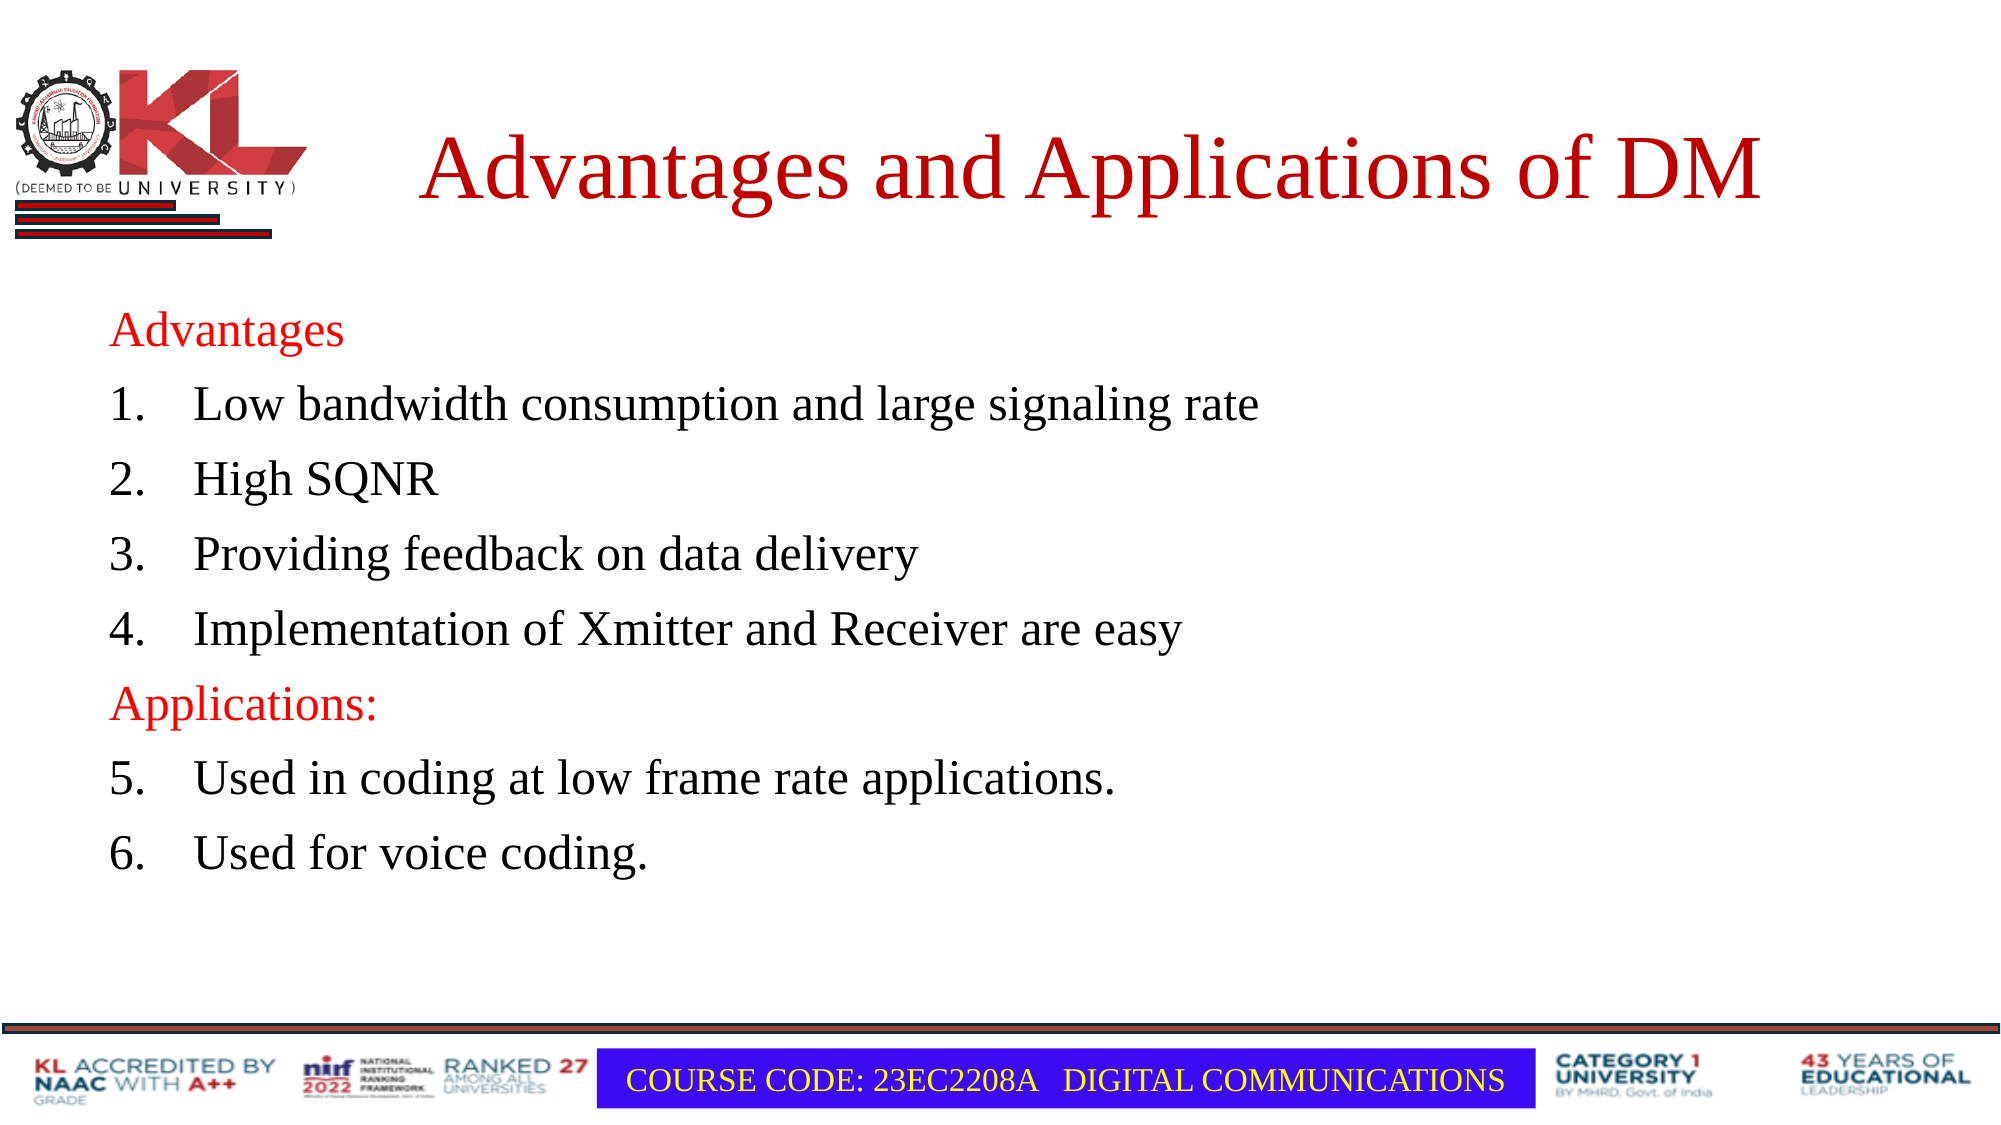

# Advantages and Applications of DM
Advantages
Low bandwidth consumption and large signaling rate
High SQNR
Providing feedback on data delivery
Implementation of Xmitter and Receiver are easy
Applications:
Used in coding at low frame rate applications.
Used for voice coding.

COURSE CODE: 23EC2208A   DIGITAL COMMUNICATIONS